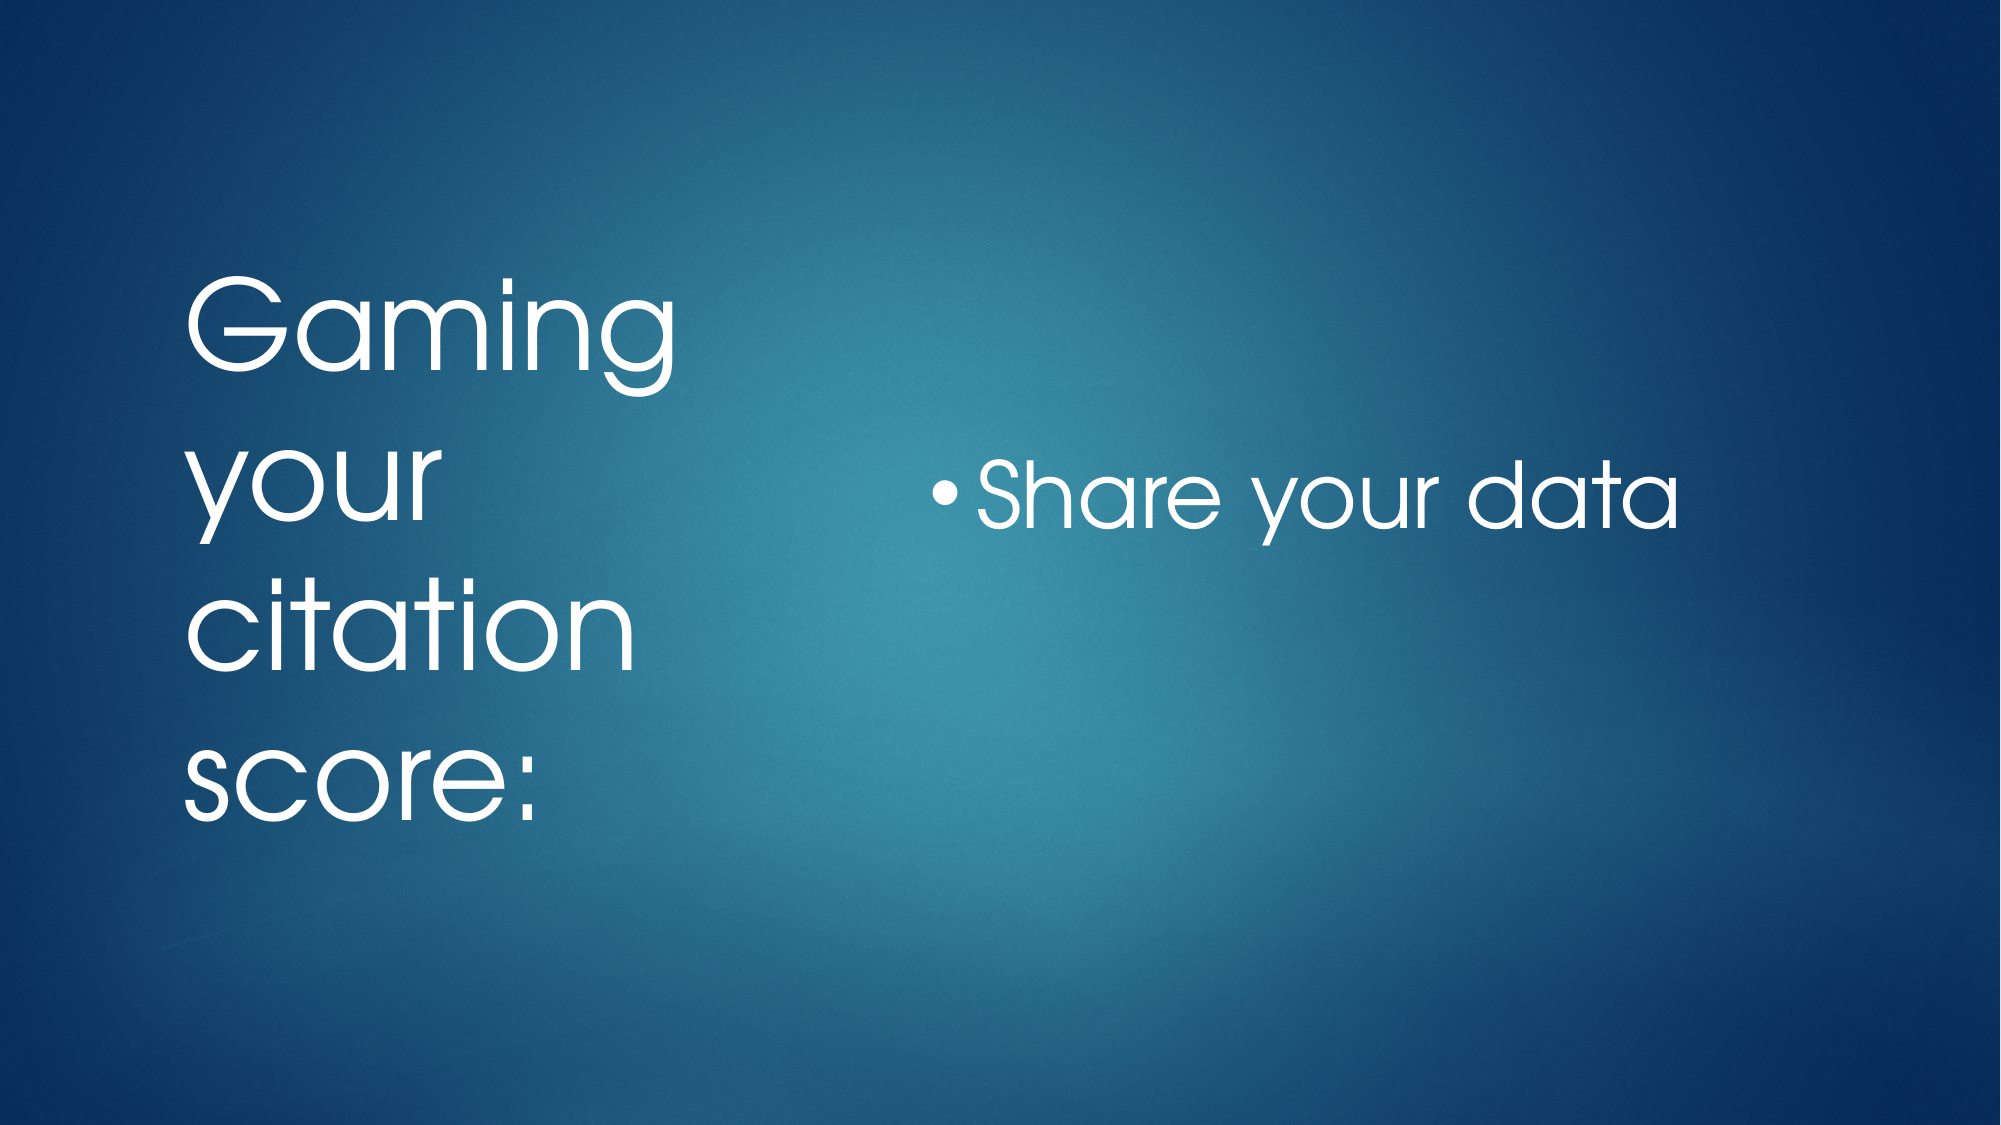

Gaming your citation score:
Share your data